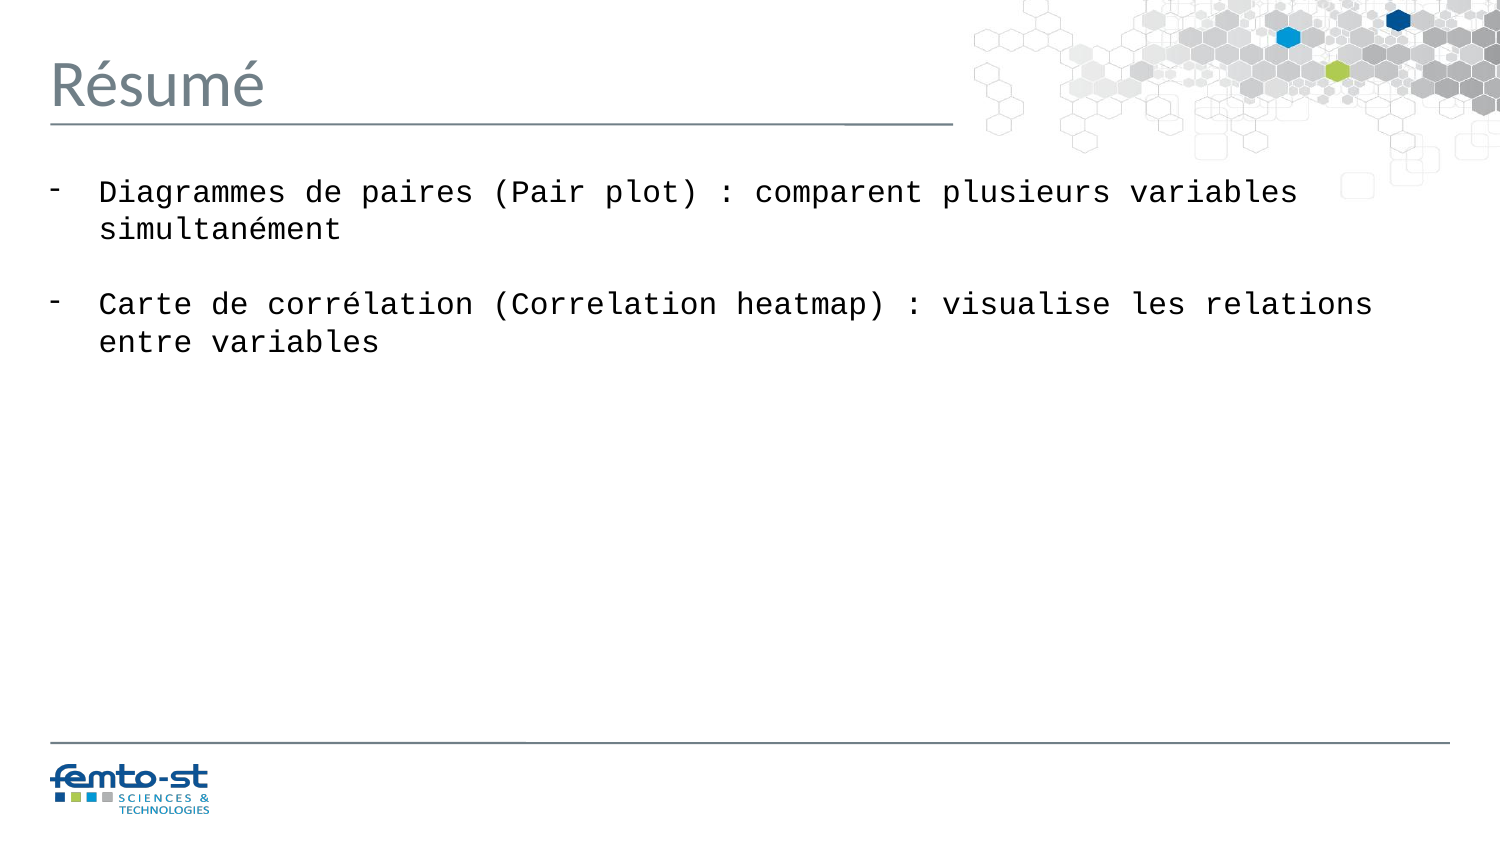

Résumé
Diagrammes de paires (Pair plot) : comparent plusieurs variables simultanément

Carte de corrélation (Correlation heatmap) : visualise les relations entre variables